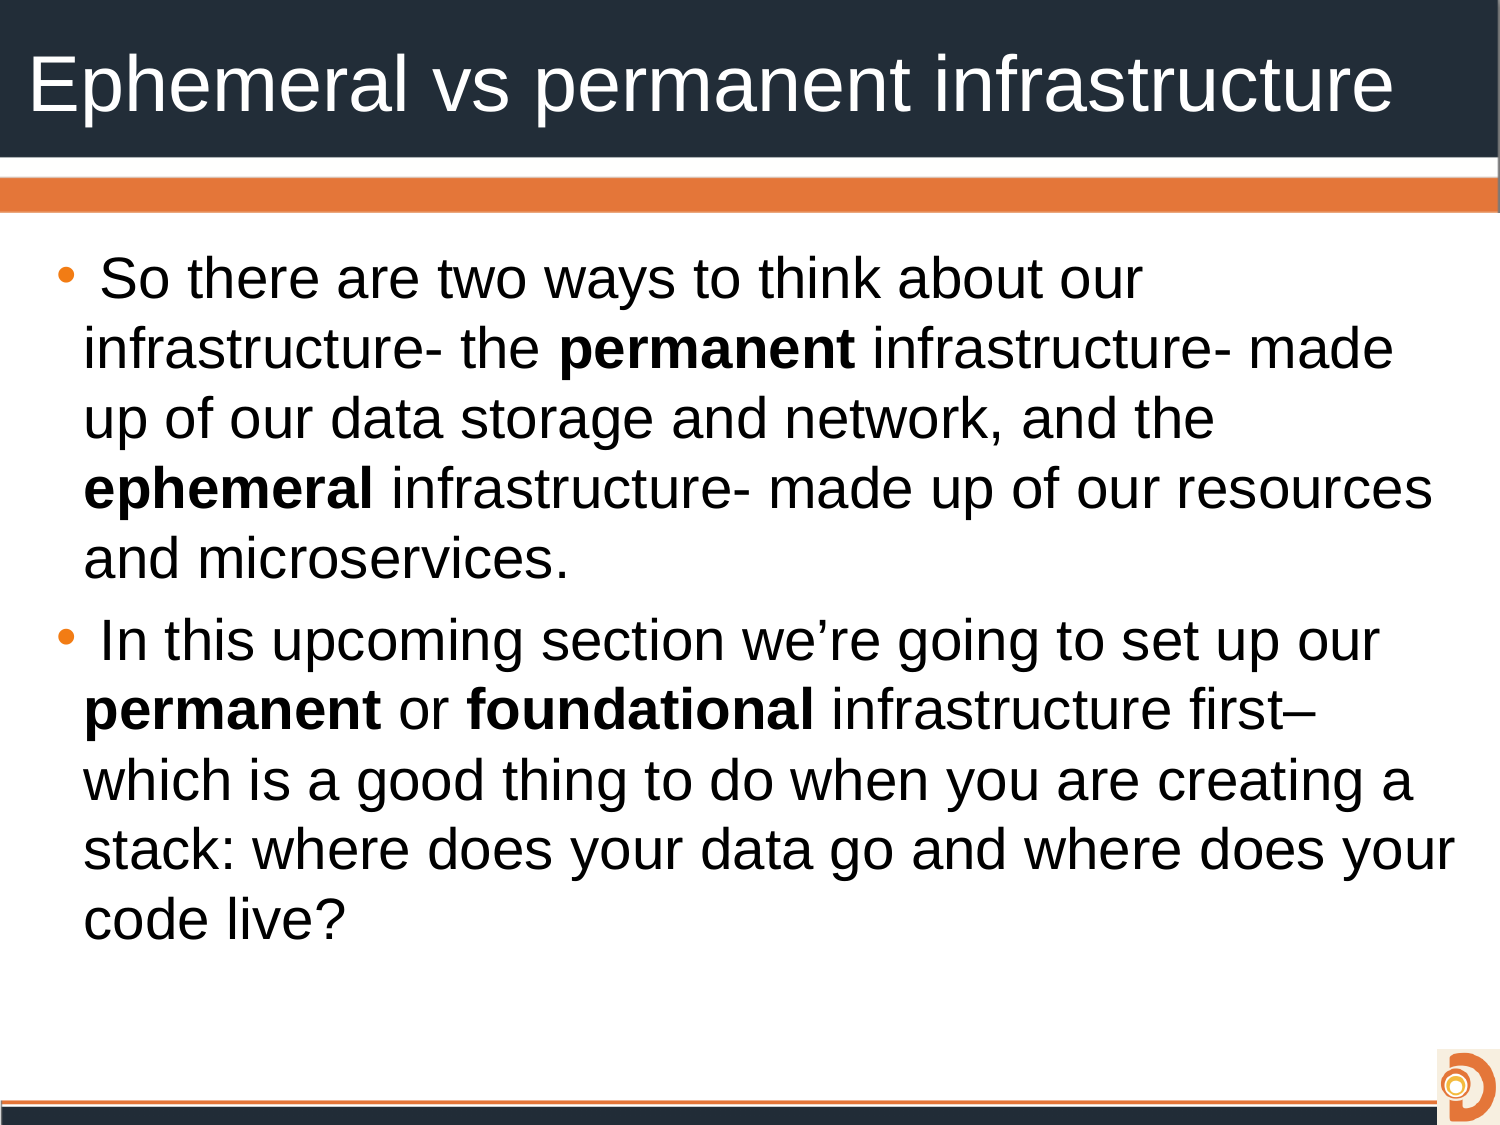

# Ephemeral vs permanent infrastructure
 So there are two ways to think about our infrastructure- the permanent infrastructure- made up of our data storage and network, and the ephemeral infrastructure- made up of our resources and microservices.
 In this upcoming section we’re going to set up our permanent or foundational infrastructure first– which is a good thing to do when you are creating a stack: where does your data go and where does your code live?